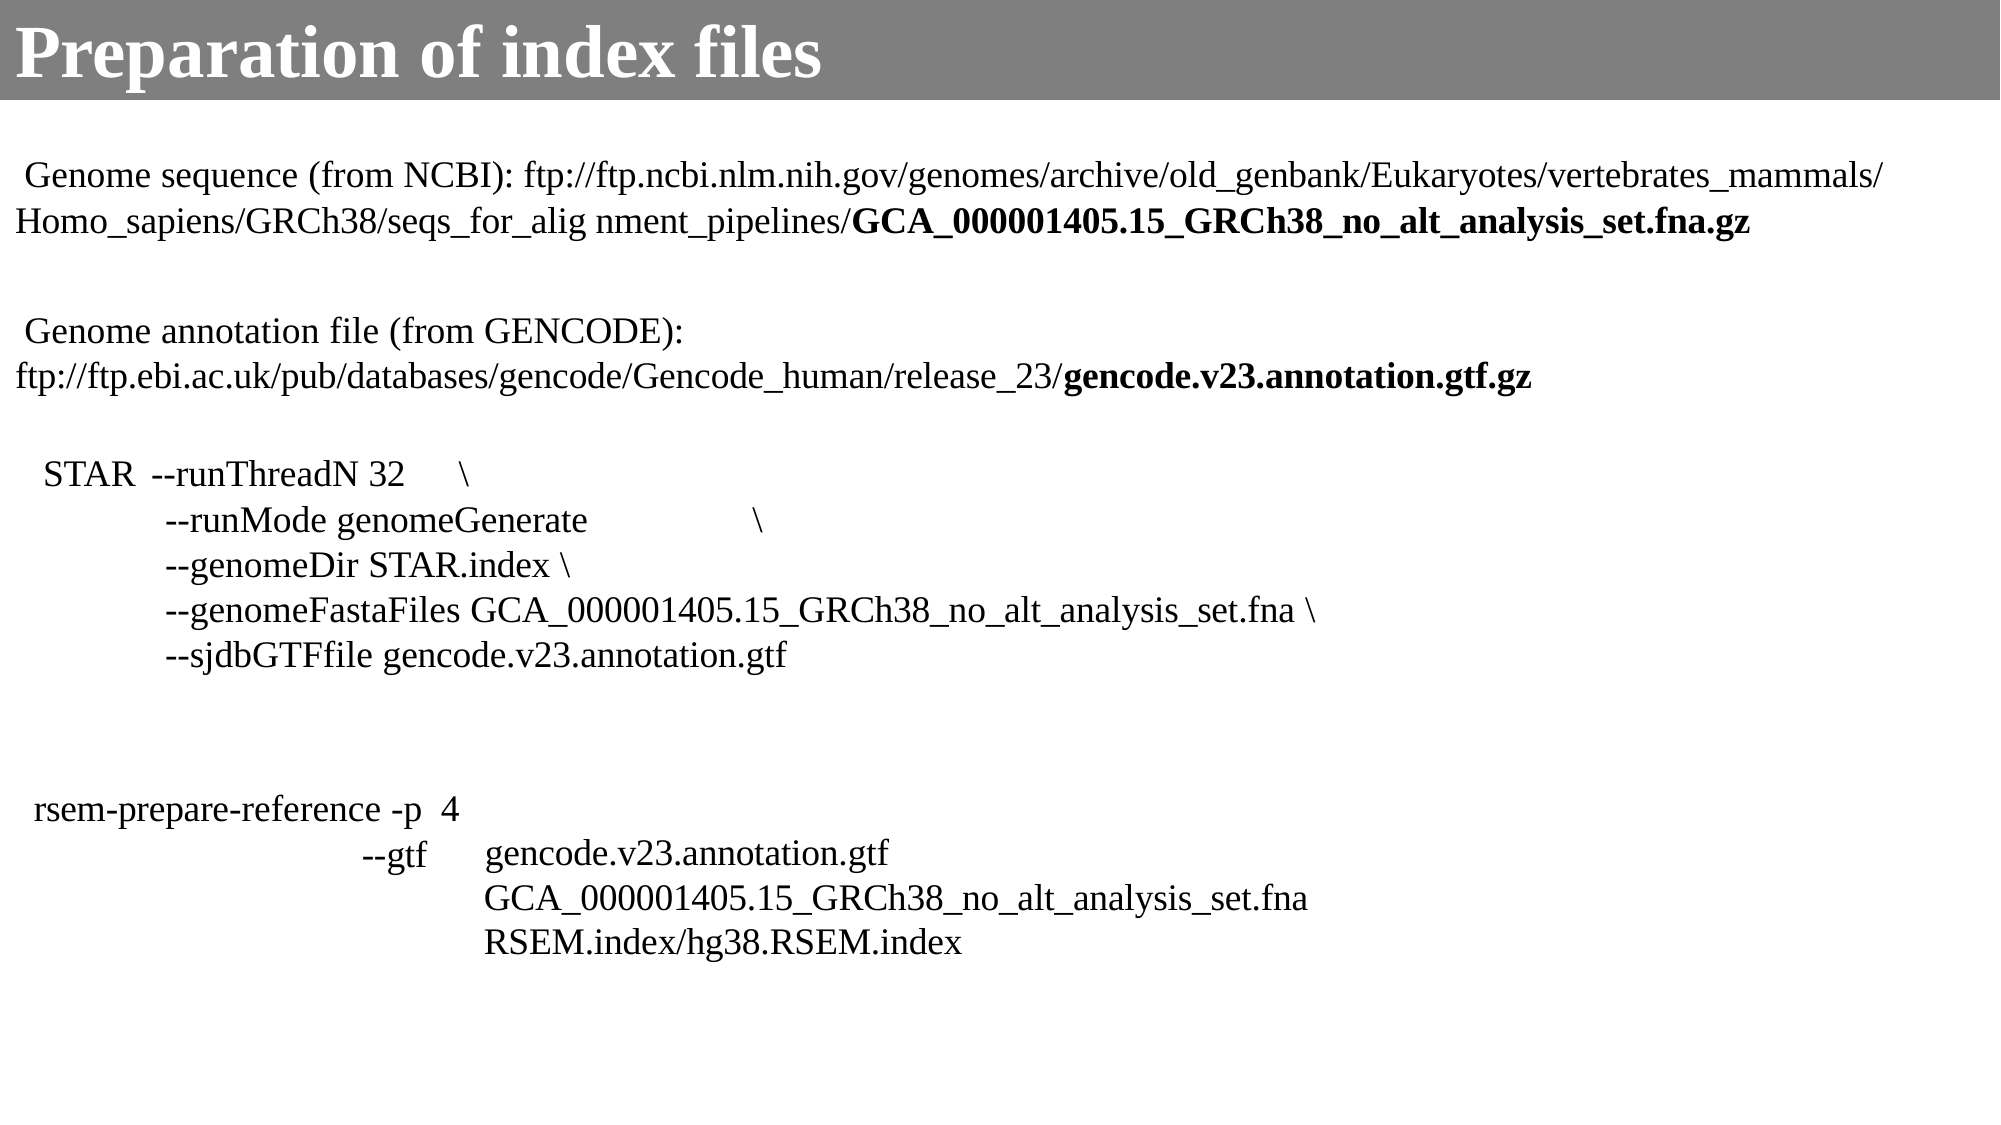

# Preparation of index files
Genome sequence (from NCBI): ftp://ftp.ncbi.nlm.nih.gov/genomes/archive/old_genbank/Eukaryotes/vertebrates_mammals/Homo_sapiens/GRCh38/seqs_for_alig nment_pipelines/GCA_000001405.15_GRCh38_no_alt_analysis_set.fna.gz

Genome annotation file (from GENCODE): ftp://ftp.ebi.ac.uk/pub/databases/gencode/Gencode_human/release_23/gencode.v23.annotation.gtf.gz

STAR --runThreadN 32	\
--runMode genomeGenerate	\
--genomeDir STAR.index \
--genomeFastaFiles GCA_000001405.15_GRCh38_no_alt_analysis_set.fna \
--sjdbGTFfile gencode.v23.annotation.gtf
rsem-prepare-reference -p 4
--gtf
gencode.v23.annotation.gtf GCA_000001405.15_GRCh38_no_alt_analysis_set.fna RSEM.index/hg38.RSEM.index